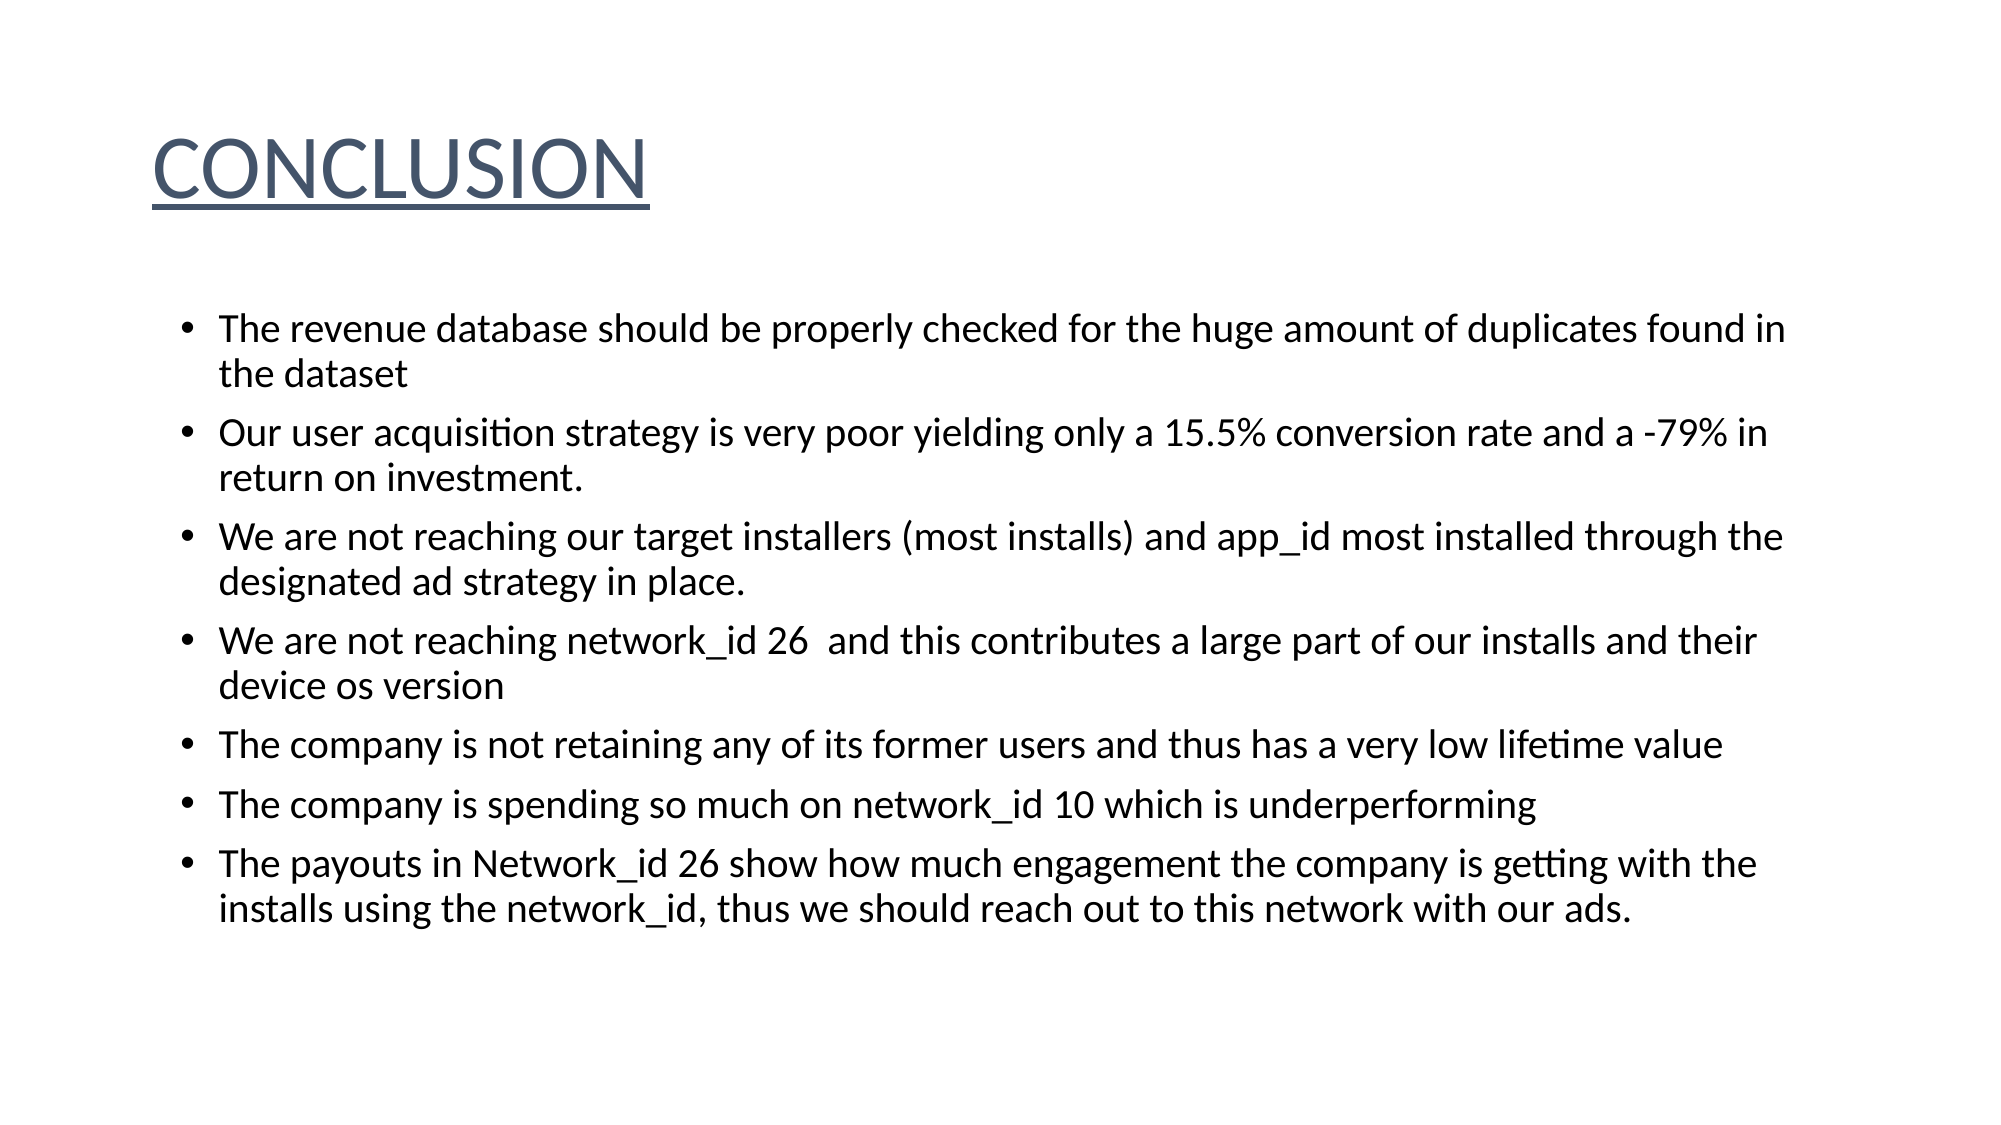

# CONCLUSION
The revenue database should be properly checked for the huge amount of duplicates found in the dataset
Our user acquisition strategy is very poor yielding only a 15.5% conversion rate and a -79% in return on investment.
We are not reaching our target installers (most installs) and app_id most installed through the designated ad strategy in place.
We are not reaching network_id 26  and this contributes a large part of our installs and their device os version
The company is not retaining any of its former users and thus has a very low lifetime value
The company is spending so much on network_id 10 which is underperforming
The payouts in Network_id 26 show how much engagement the company is getting with the installs using the network_id, thus we should reach out to this network with our ads.